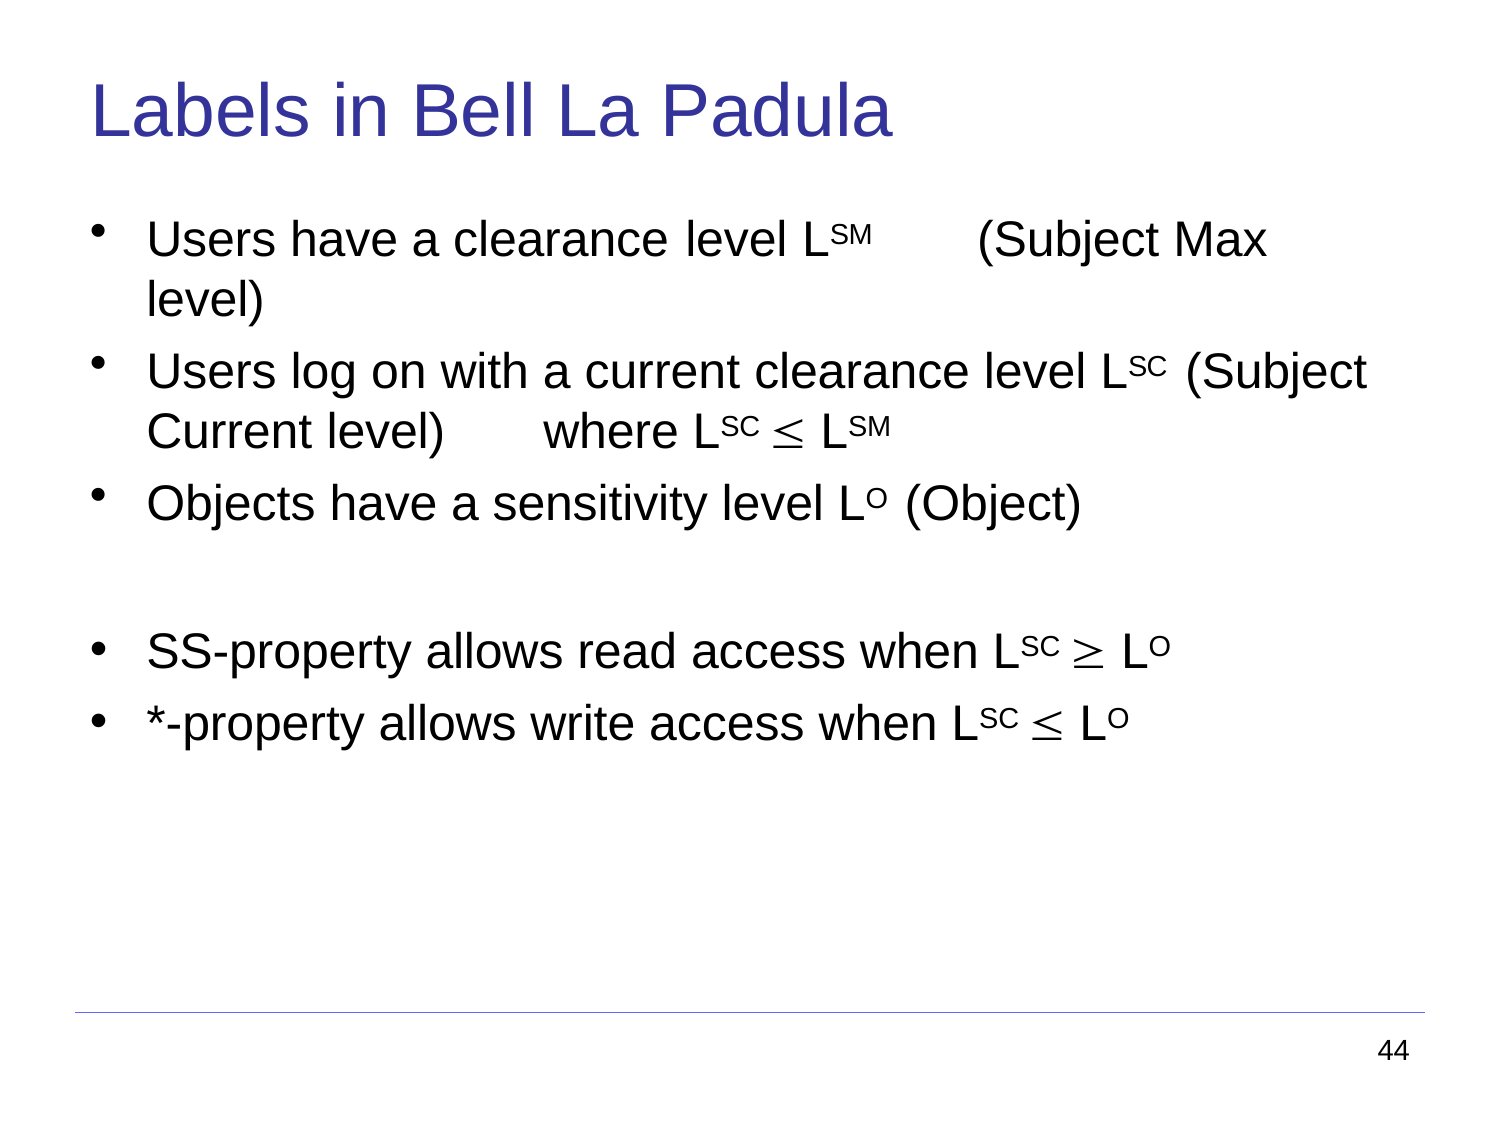

# Labels in Bell La Padula
Users have a clearance level LSM	(Subject Max level)
Users log on with a current clearance level LSC (Subject
Current level)	where LSC ≤ LSM
Objects have a sensitivity level LO (Object)

SS-property allows read access when LSC ≥ LO
*-property allows write access when LSC ≤ LO

44